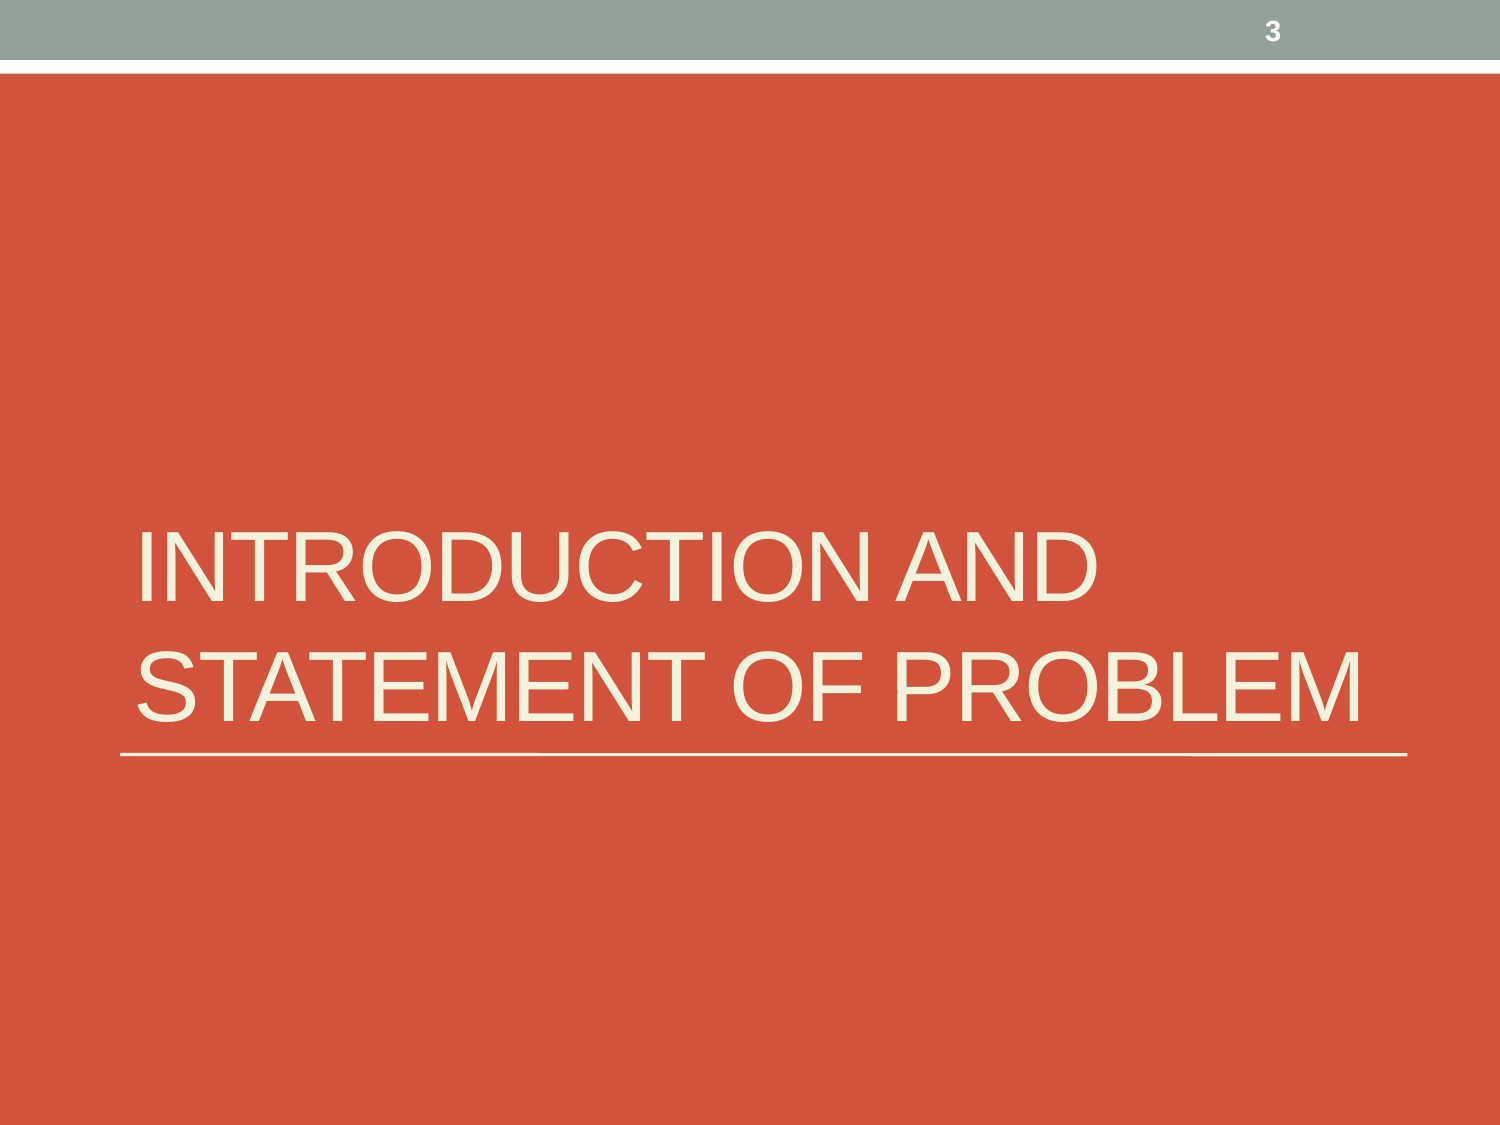

3
# Introduction and Statement of Problem